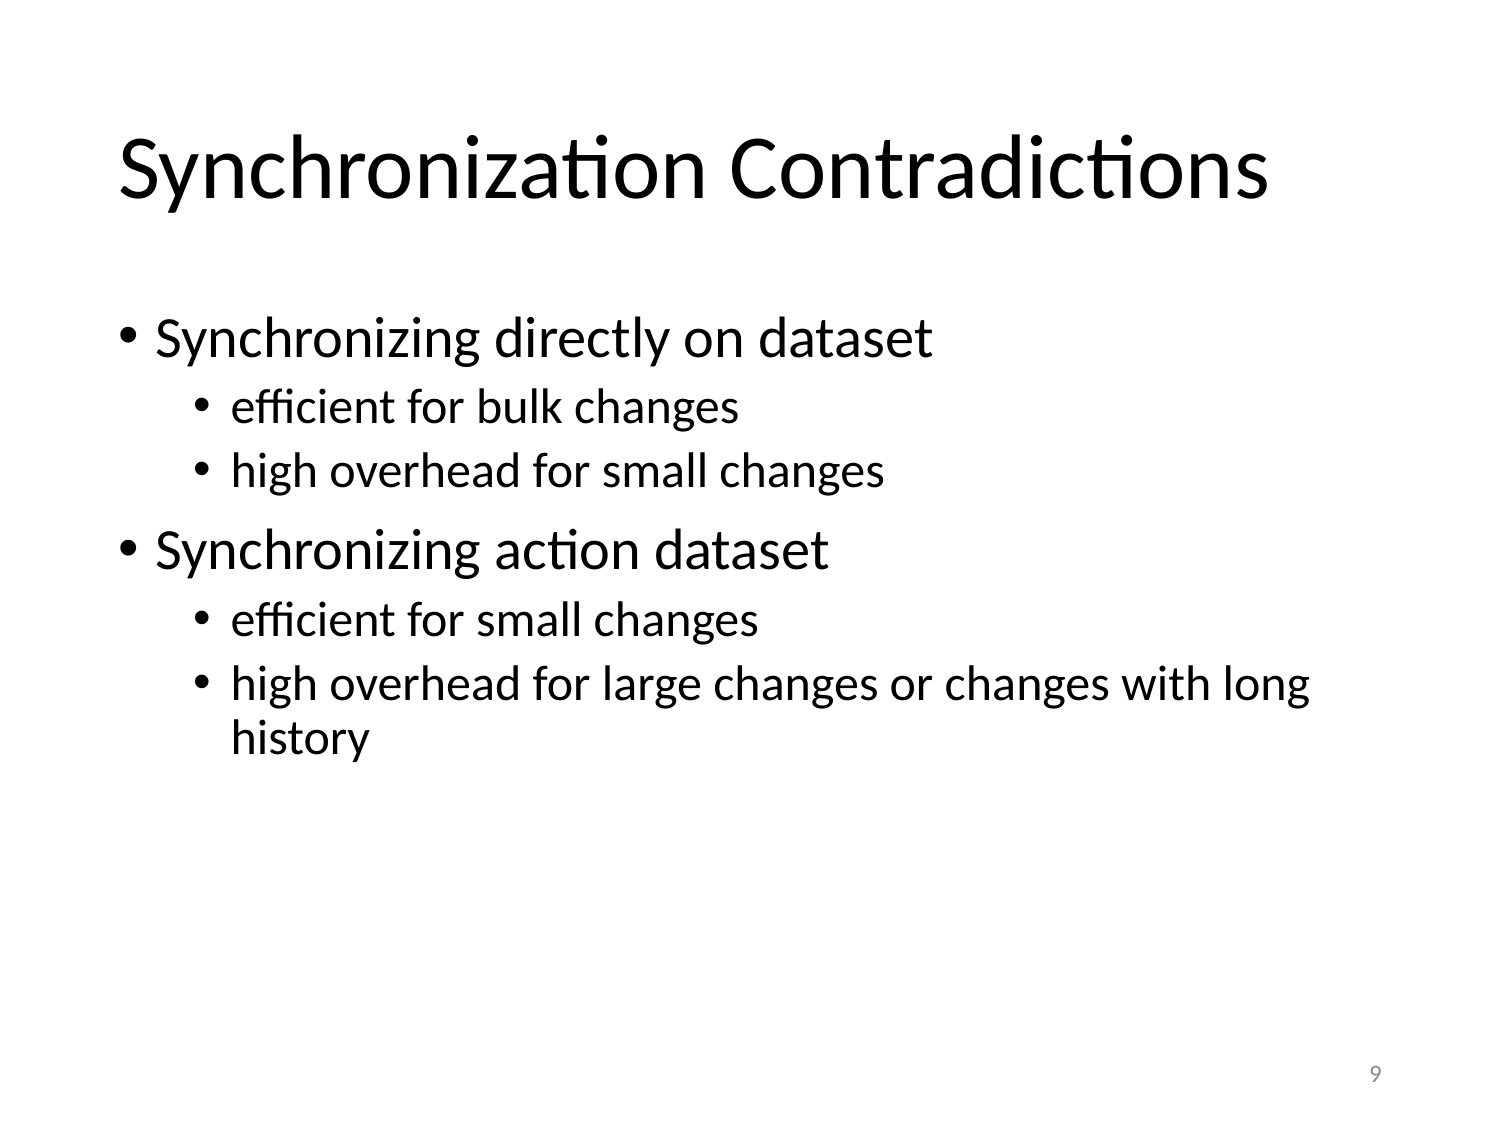

# Synchronization Contradictions
Synchronizing directly on dataset
efficient for bulk changes
high overhead for small changes
Synchronizing action dataset
efficient for small changes
high overhead for large changes or changes with long history
9